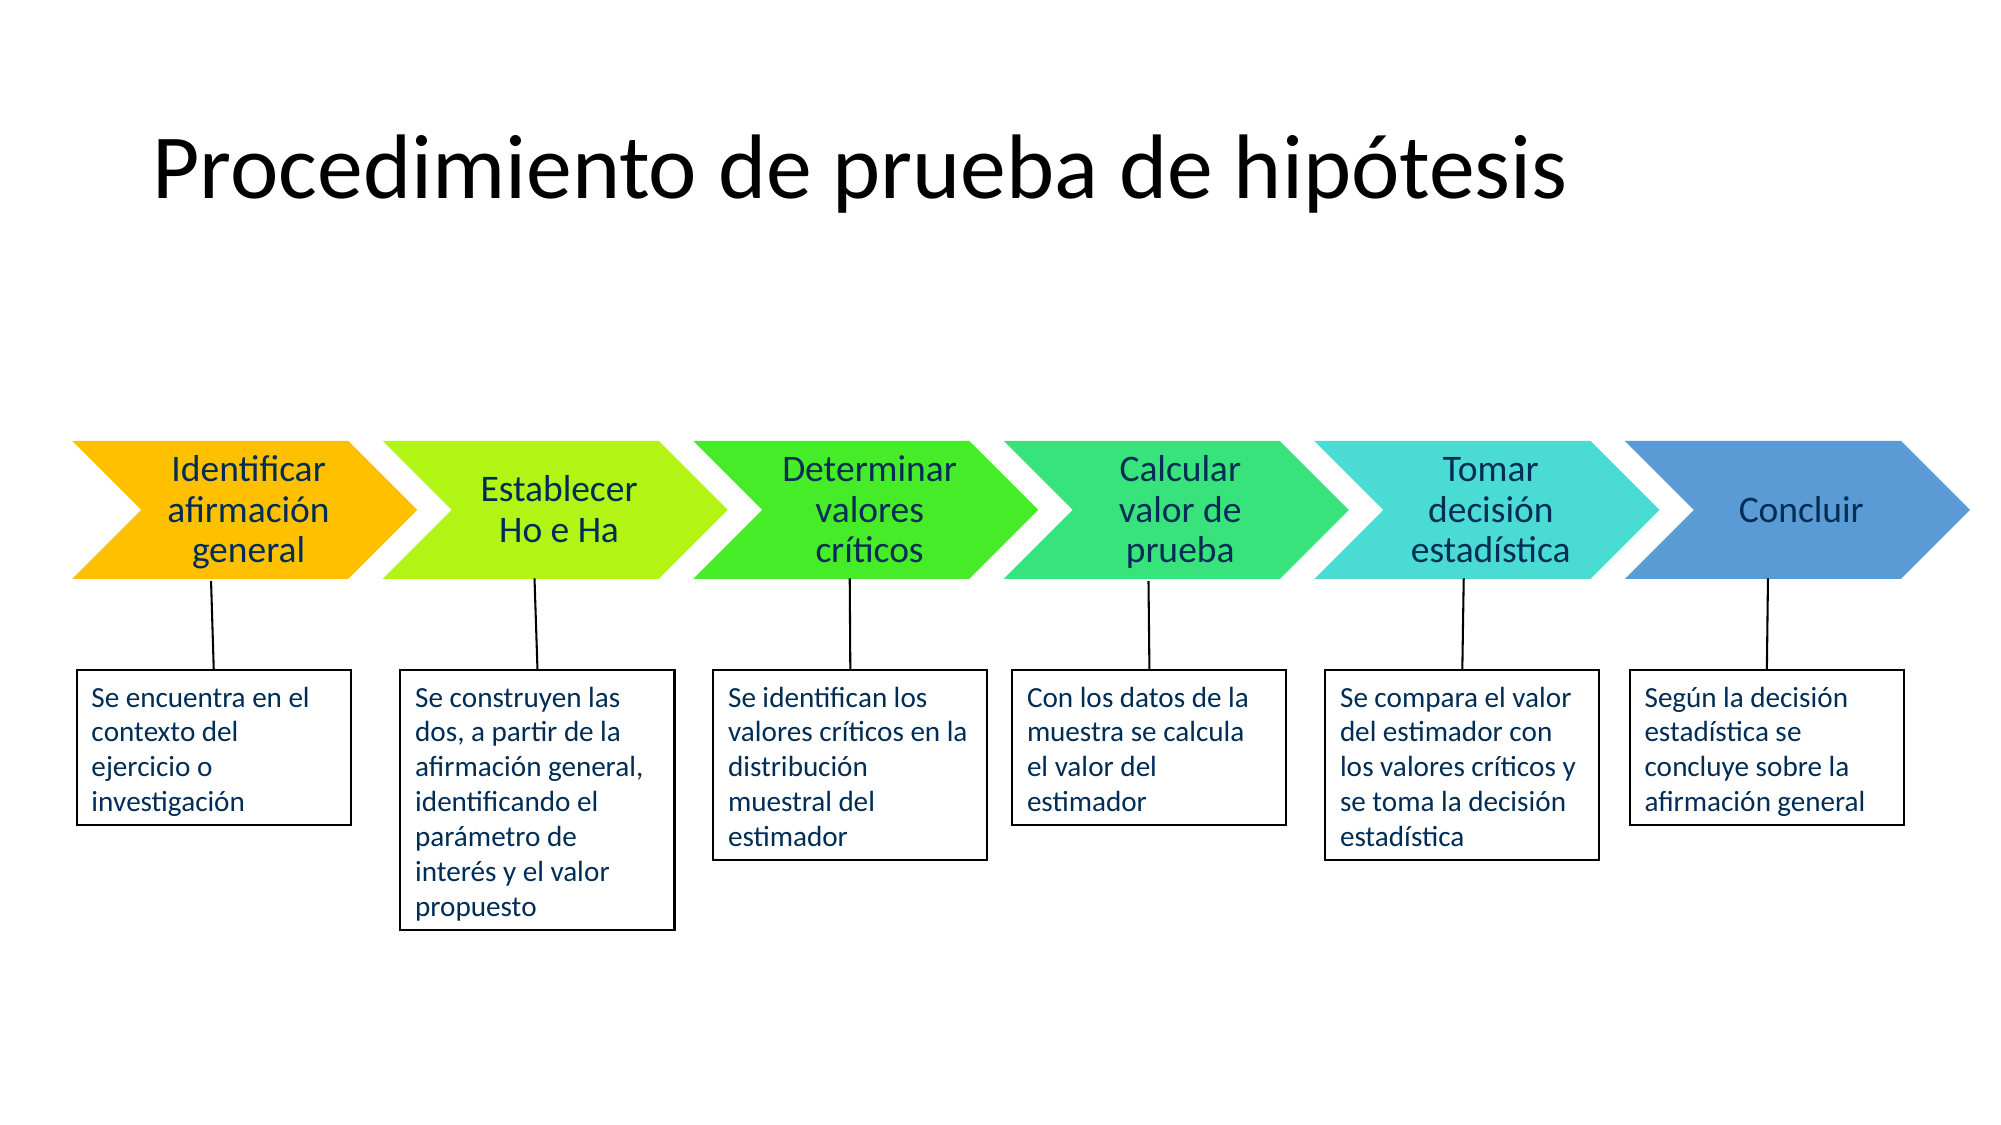

# Procedimiento de prueba de hipótesis
Identificar afirmación general
Establecer Ho e Ha
Determinar valores críticos
Calcular valor de prueba
Tomar decisión estadística
Concluir
Se encuentra en el contexto del ejercicio o investigación
Se construyen las dos, a partir de la afirmación general, identificando el parámetro de interés y el valor propuesto
Se identifican los valores críticos en la distribución muestral del estimador
Con los datos de la muestra se calcula el valor del estimador
Se compara el valor del estimador con los valores críticos y se toma la decisión estadística
Según la decisión estadística se concluye sobre la afirmación general